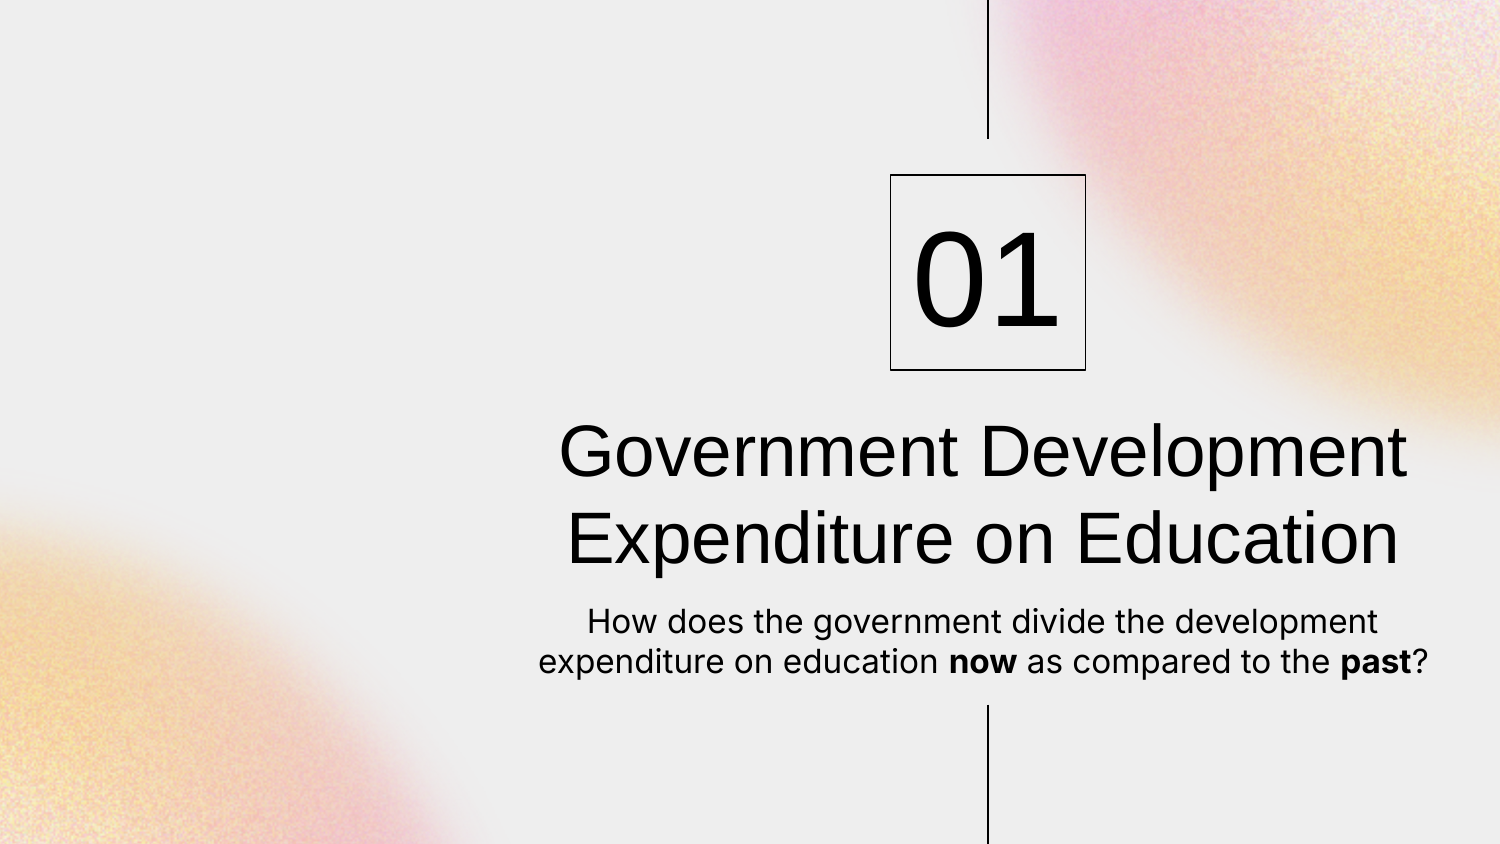

01
# Government Development Expenditure on Education
How does the government divide the development expenditure on education now as compared to the past?